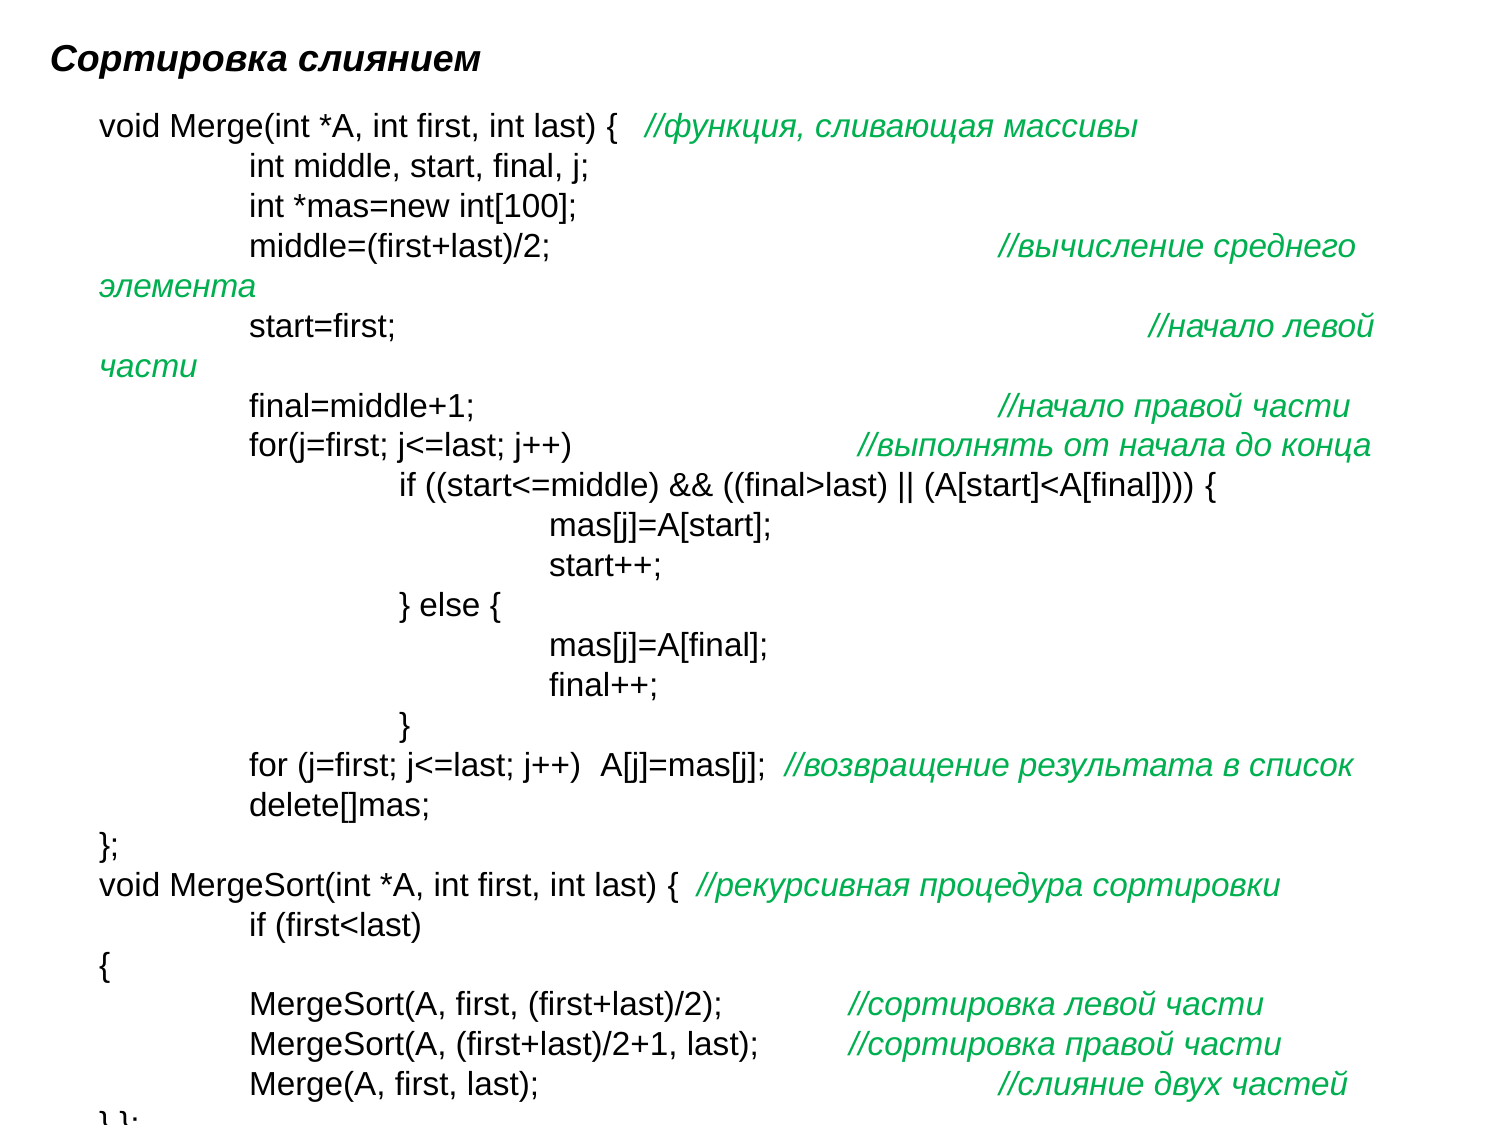

Сортировка слиянием

void Merge(int *A, int first, int last) {   //функция, сливающая массивы
	int middle, start, final, j;
	int *mas=new int[100];
	middle=(first+last)/2; 			//вычисление среднего элемента
	start=first; 					//начало левой части
	final=middle+1; 				//начало правой части
	for(j=first; j<=last; j++)		 //выполнять от начала до конца
		if ((start<=middle) && ((final>last) || (A[start]<A[final]))) {
			mas[j]=A[start];
			start++;
		} else {
			mas[j]=A[final];
			final++;
		}
	for (j=first; j<=last; j++)  A[j]=mas[j];  //возвращение результата в список
	delete[]mas;
};
void MergeSort(int *A, int first, int last) {  //рекурсивная процедура сортировки
	if (first<last)
{
	MergeSort(A, first, (first+last)/2); 	//сортировка левой части
	MergeSort(A, (first+last)/2+1, last); 	//сортировка правой части
	Merge(A, first, last); 				//слияние двух частей
} };